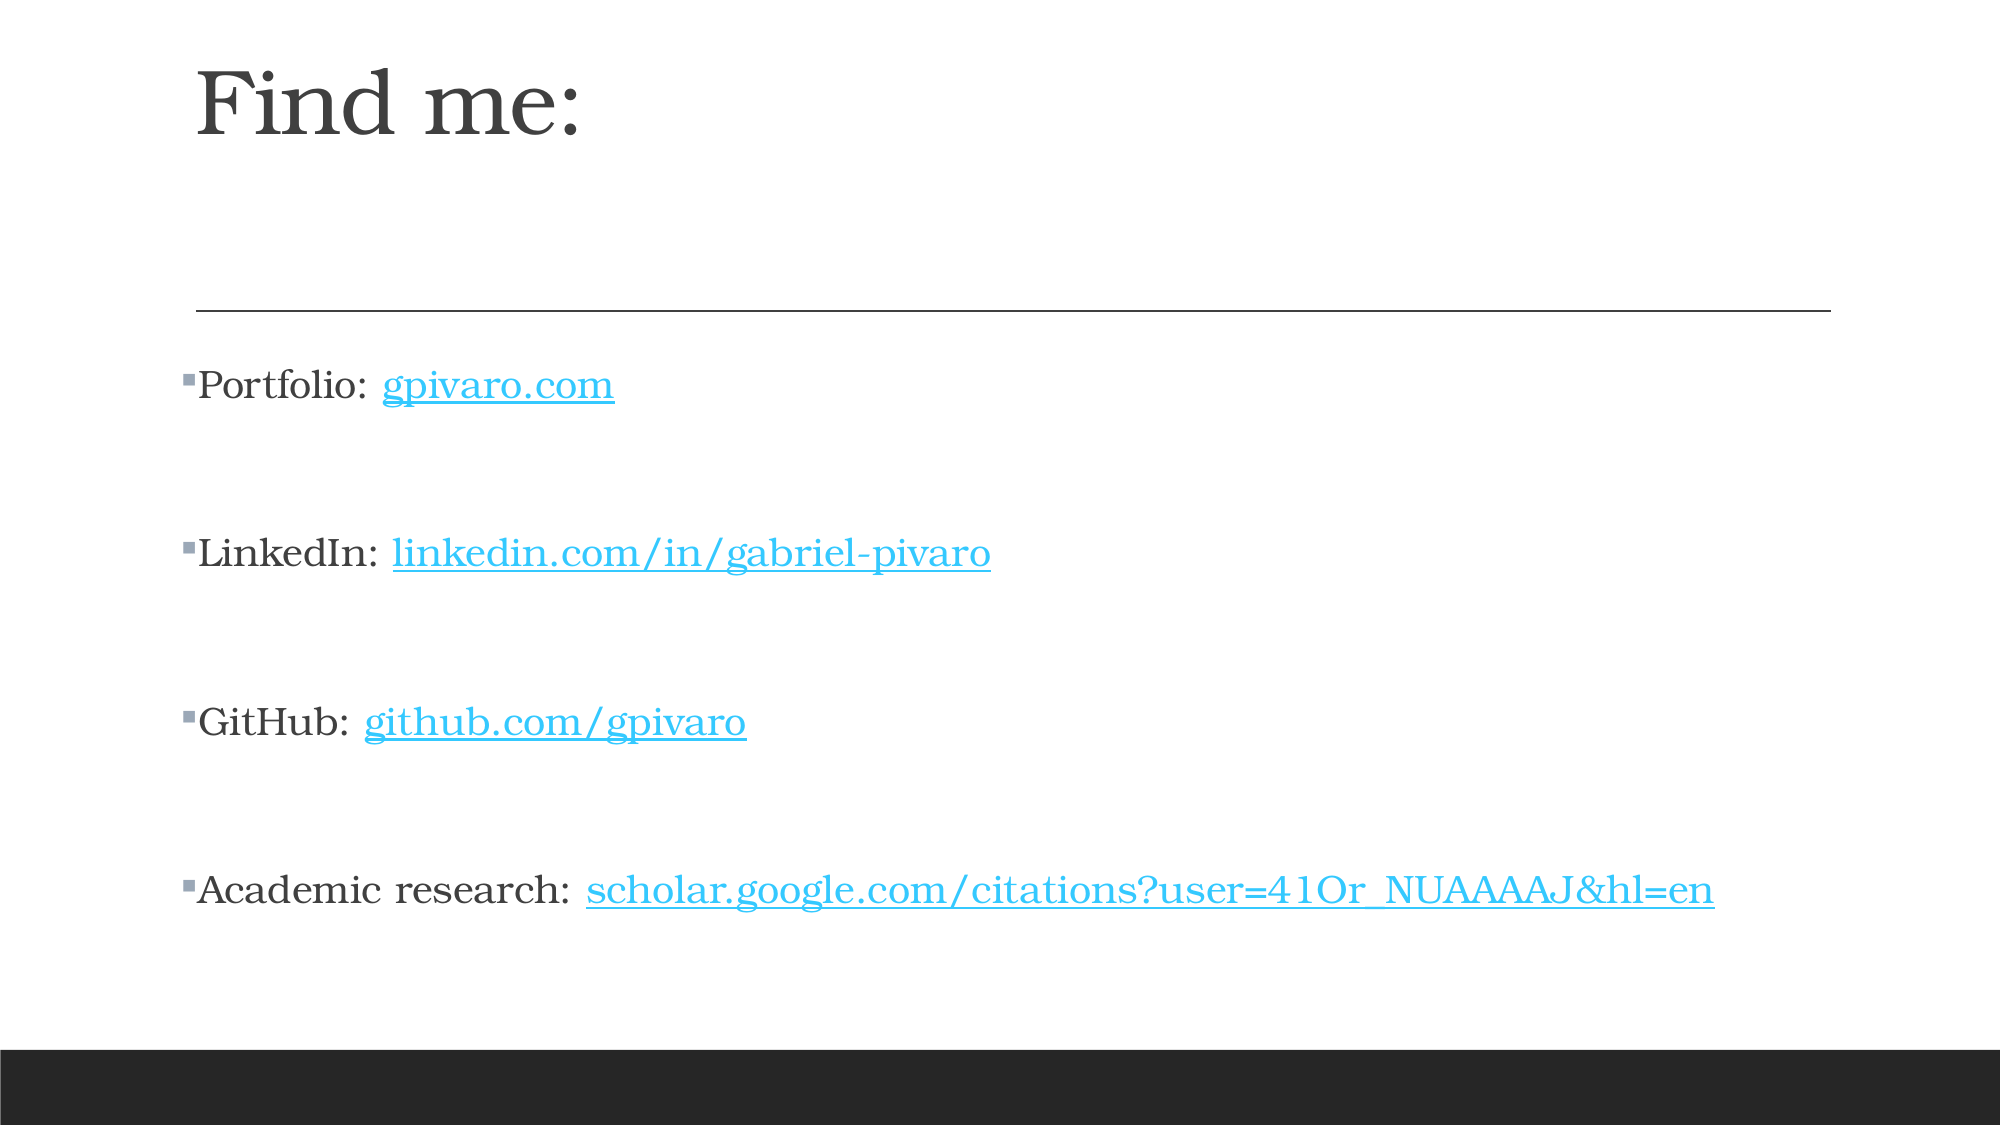

# Find me:
Portfolio: gpivaro.com

LinkedIn: linkedin.com/in/gabriel-pivaro

GitHub: github.com/gpivaro

Academic research: scholar.google.com/citations?user=41Or_NUAAAAJ&hl=en